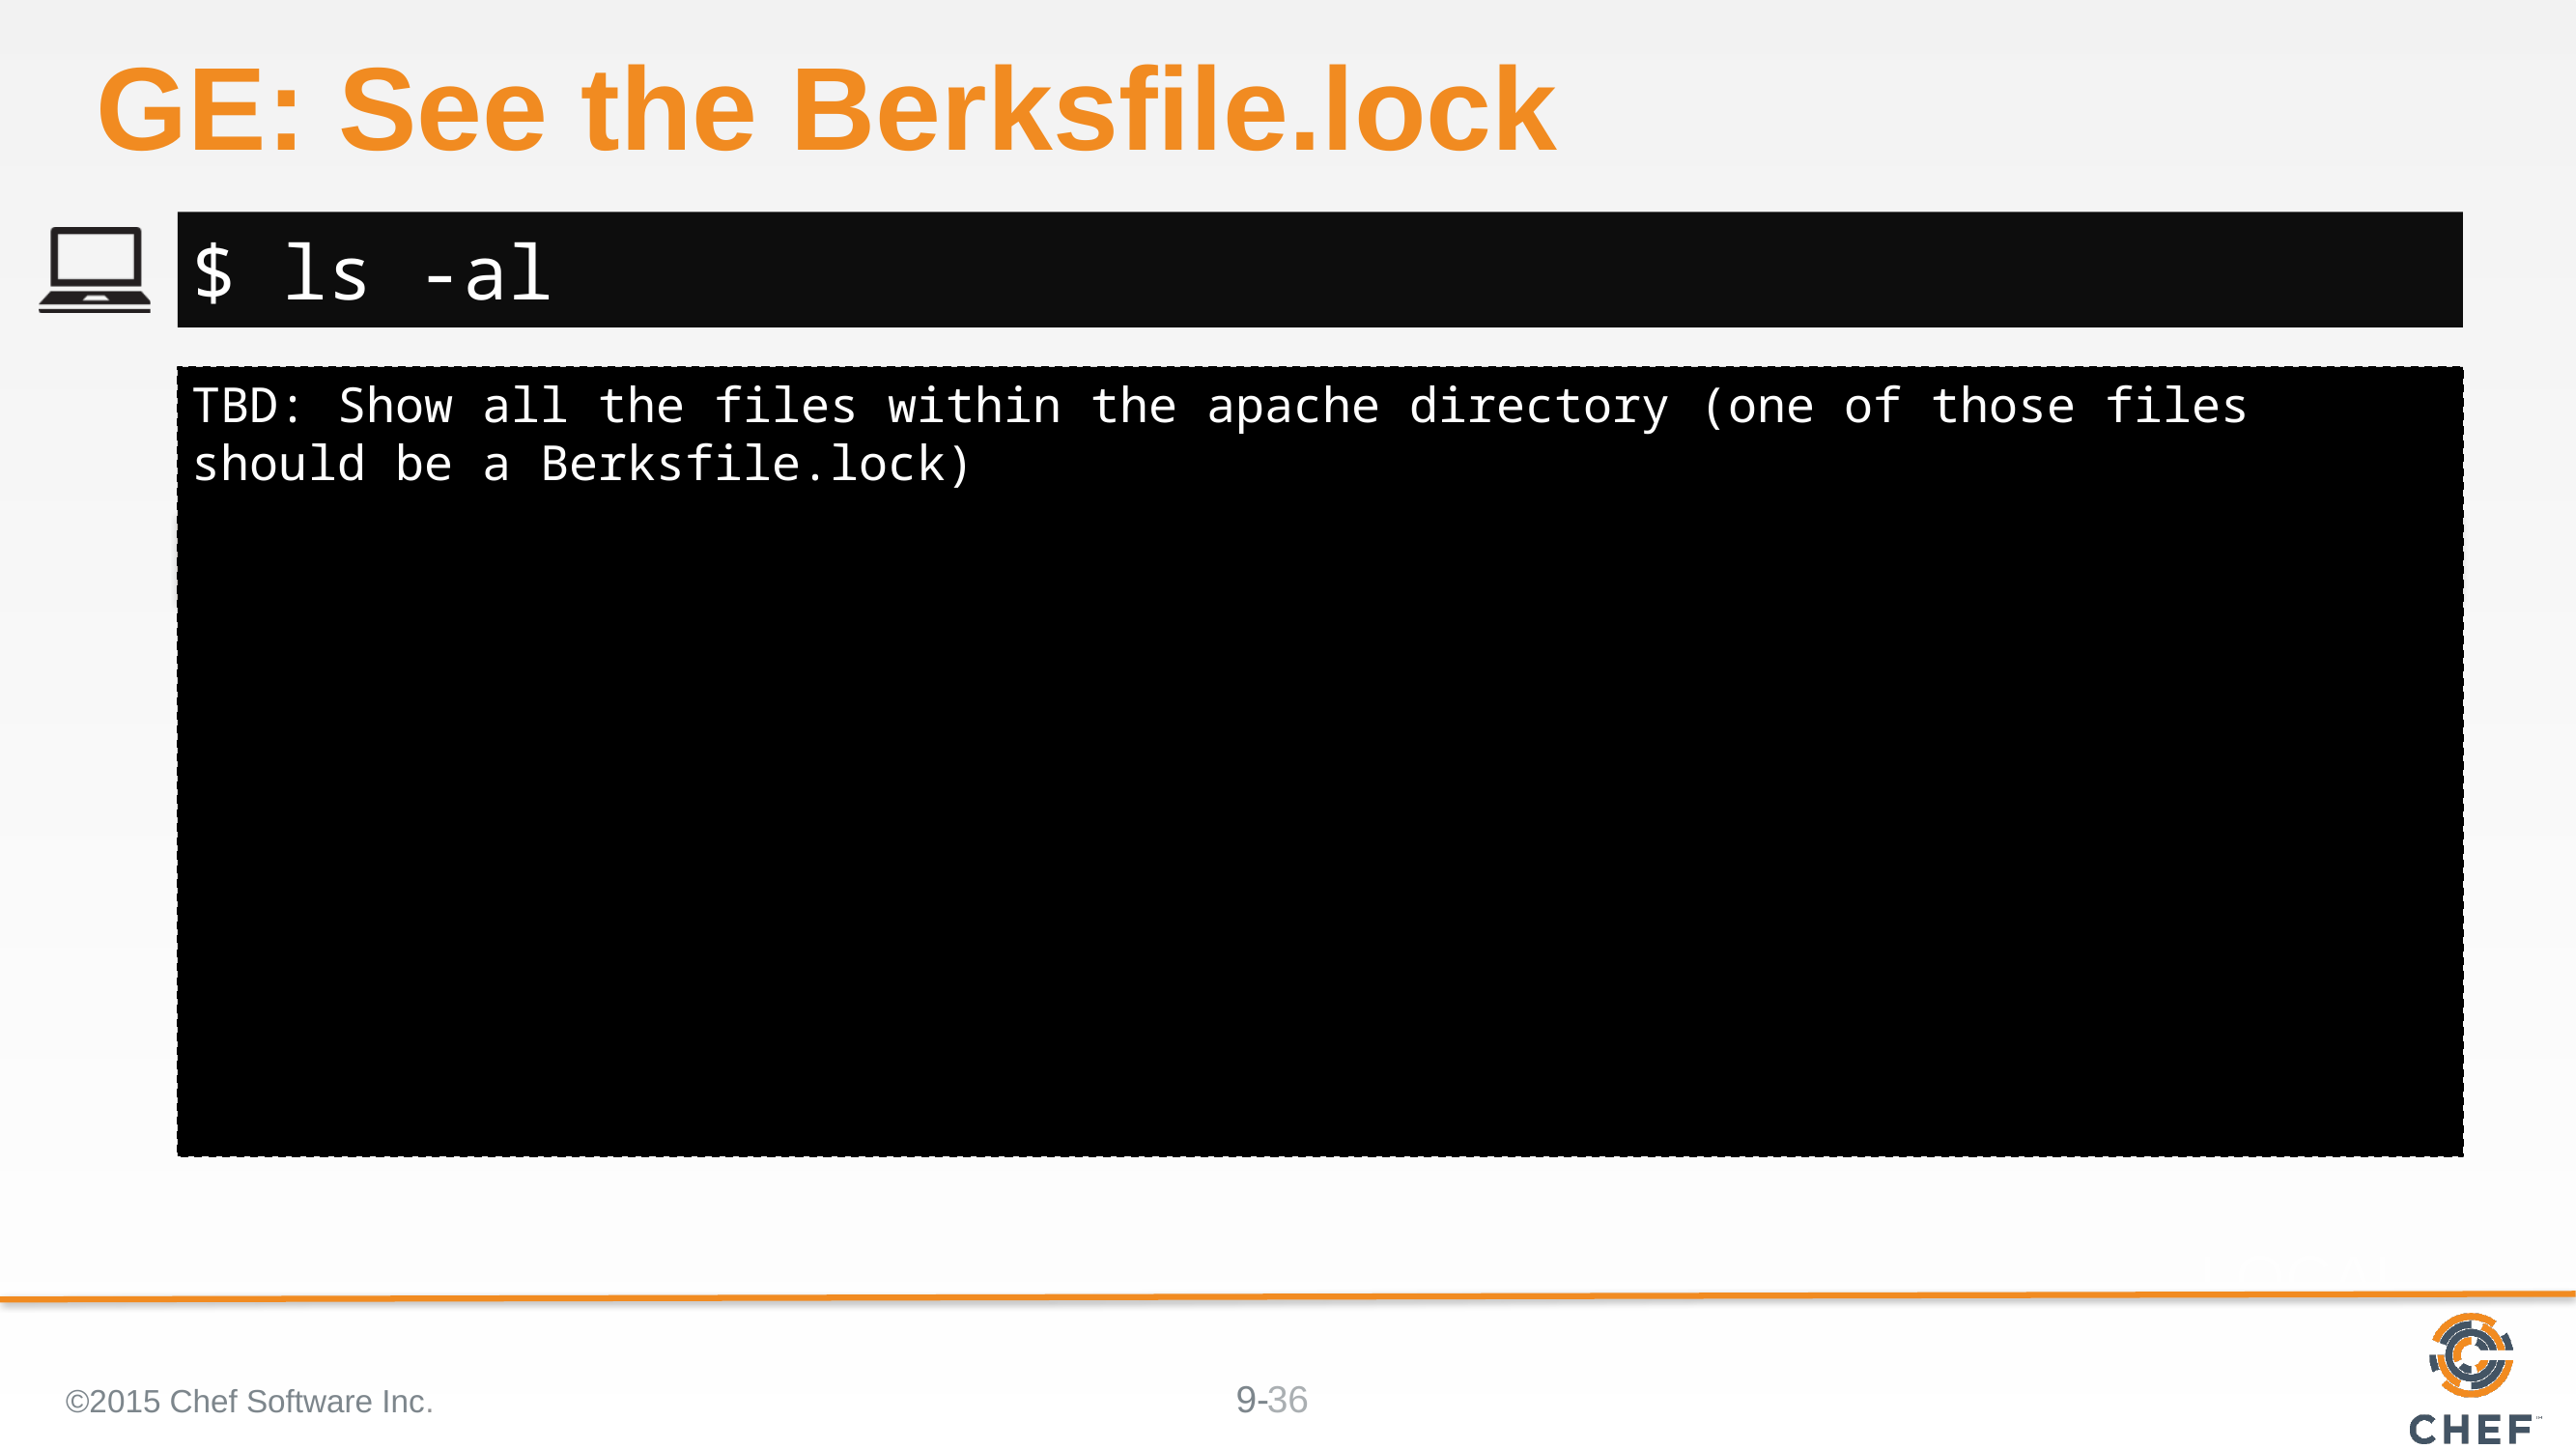

# GE: See the Berksfile.lock
$ ls -al
TBD: Show all the files within the apache directory (one of those files should be a Berksfile.lock)
©2015 Chef Software Inc.
36